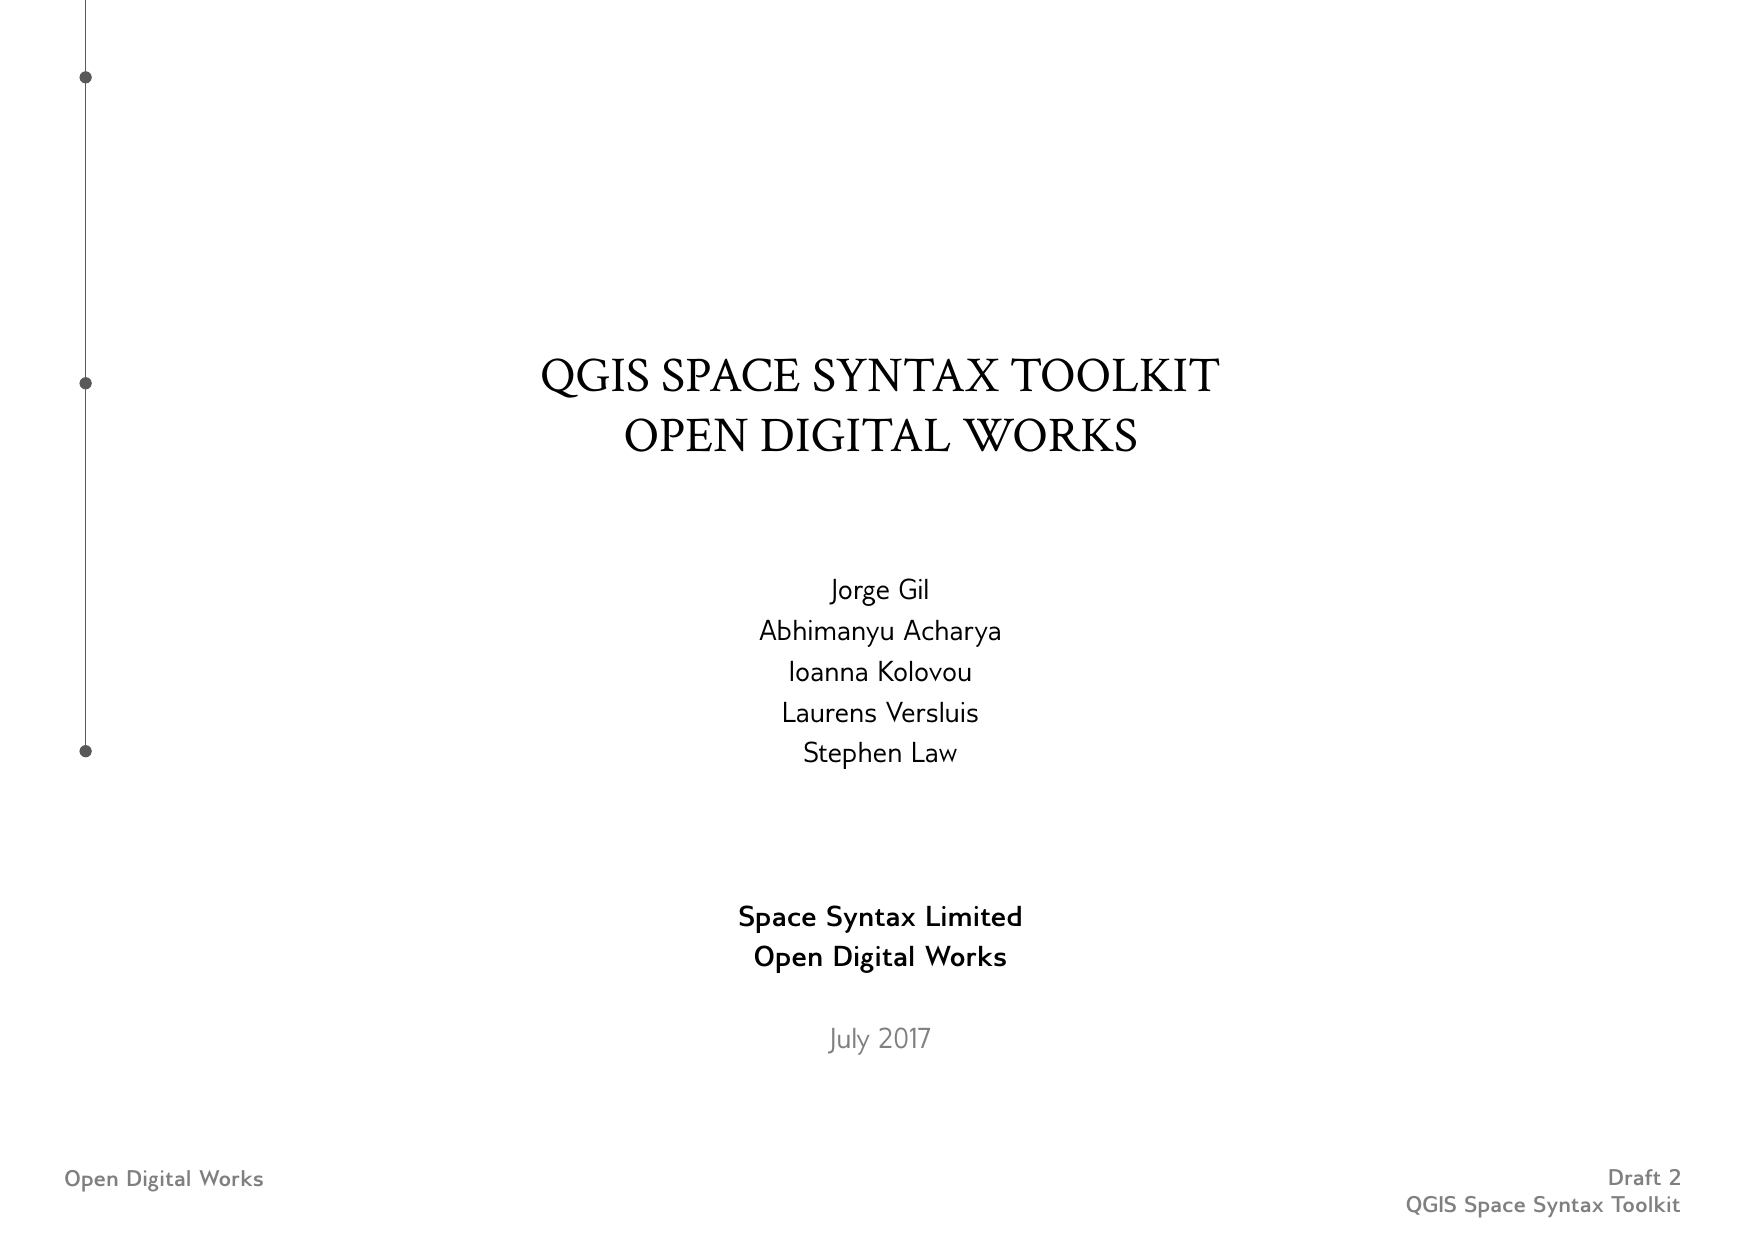

QGIS Space Syntax Toolkit
Open Digital Works
Jorge Gil
Abhimanyu Acharya
Ioanna Kolovou
Laurens Versluis
Stephen Law

Space Syntax Limited
Open Digital Works

July 2017